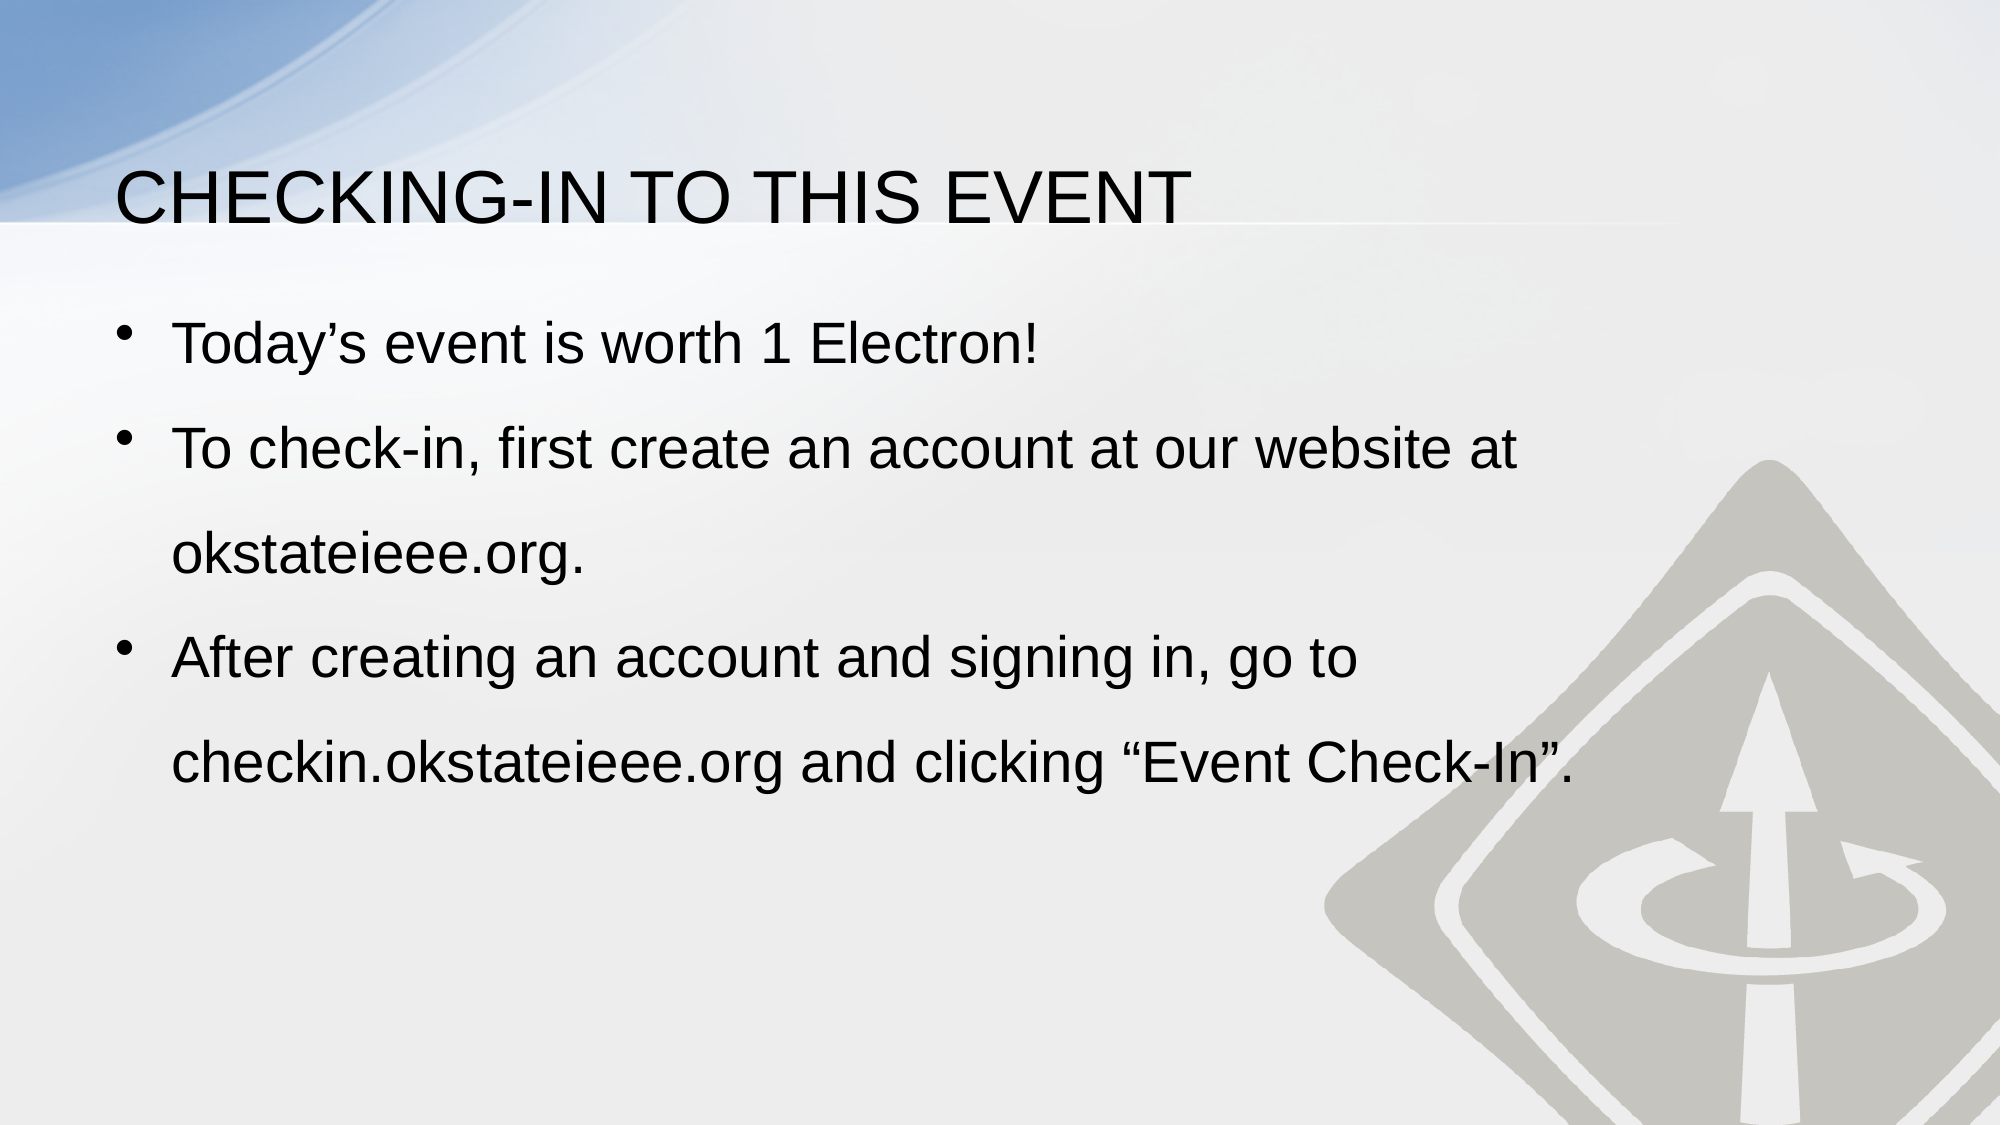

# CHECKING-IN TO THIS EVENT
Today’s event is worth 1 Electron!
To check-in, first create an account at our website at okstateieee.org.
After creating an account and signing in, go to checkin.okstateieee.org and clicking “Event Check-In”.